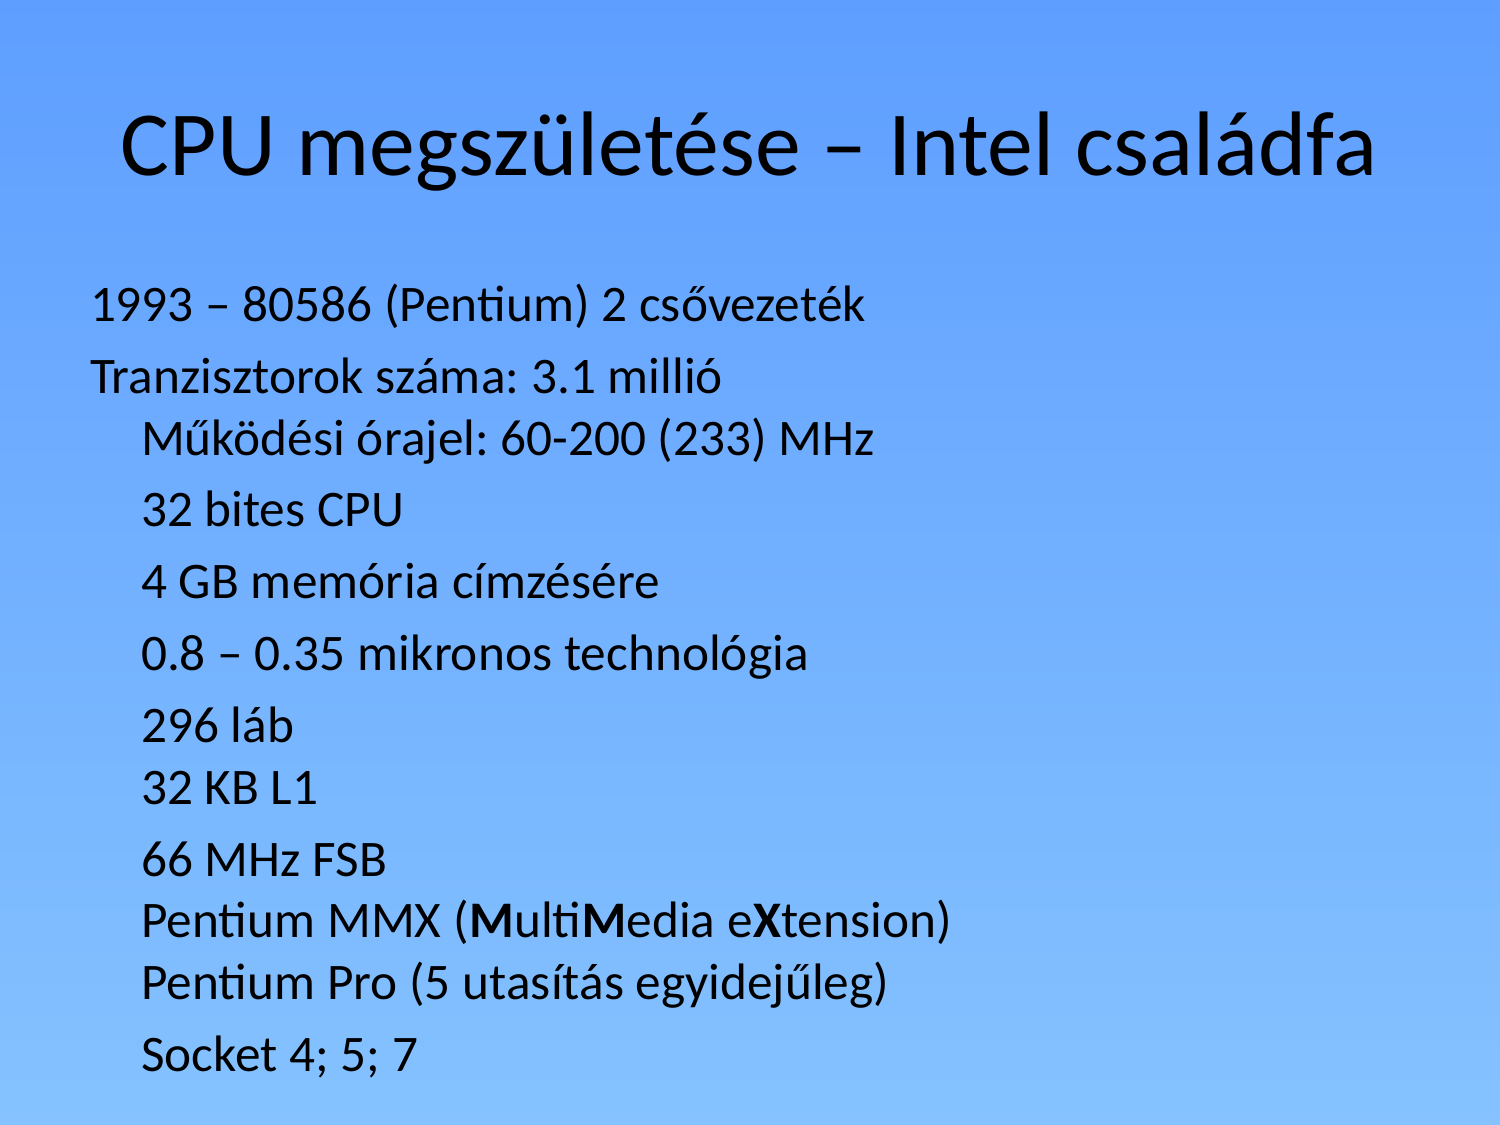

# CPU megszületése – Intel családfa
1993 – 80586 (Pentium) 2 csővezeték
Tranzisztorok száma: 3.1 millió
Működési órajel: 60-200 (233) MHz
	32 bites CPU
	4 GB memória címzésére
	0.8 – 0.35 mikronos technológia
	296 láb
32 KB L1
	66 MHz FSB
Pentium MMX (MultiMedia eXtension)
Pentium Pro (5 utasítás egyidejűleg)
	Socket 4; 5; 7